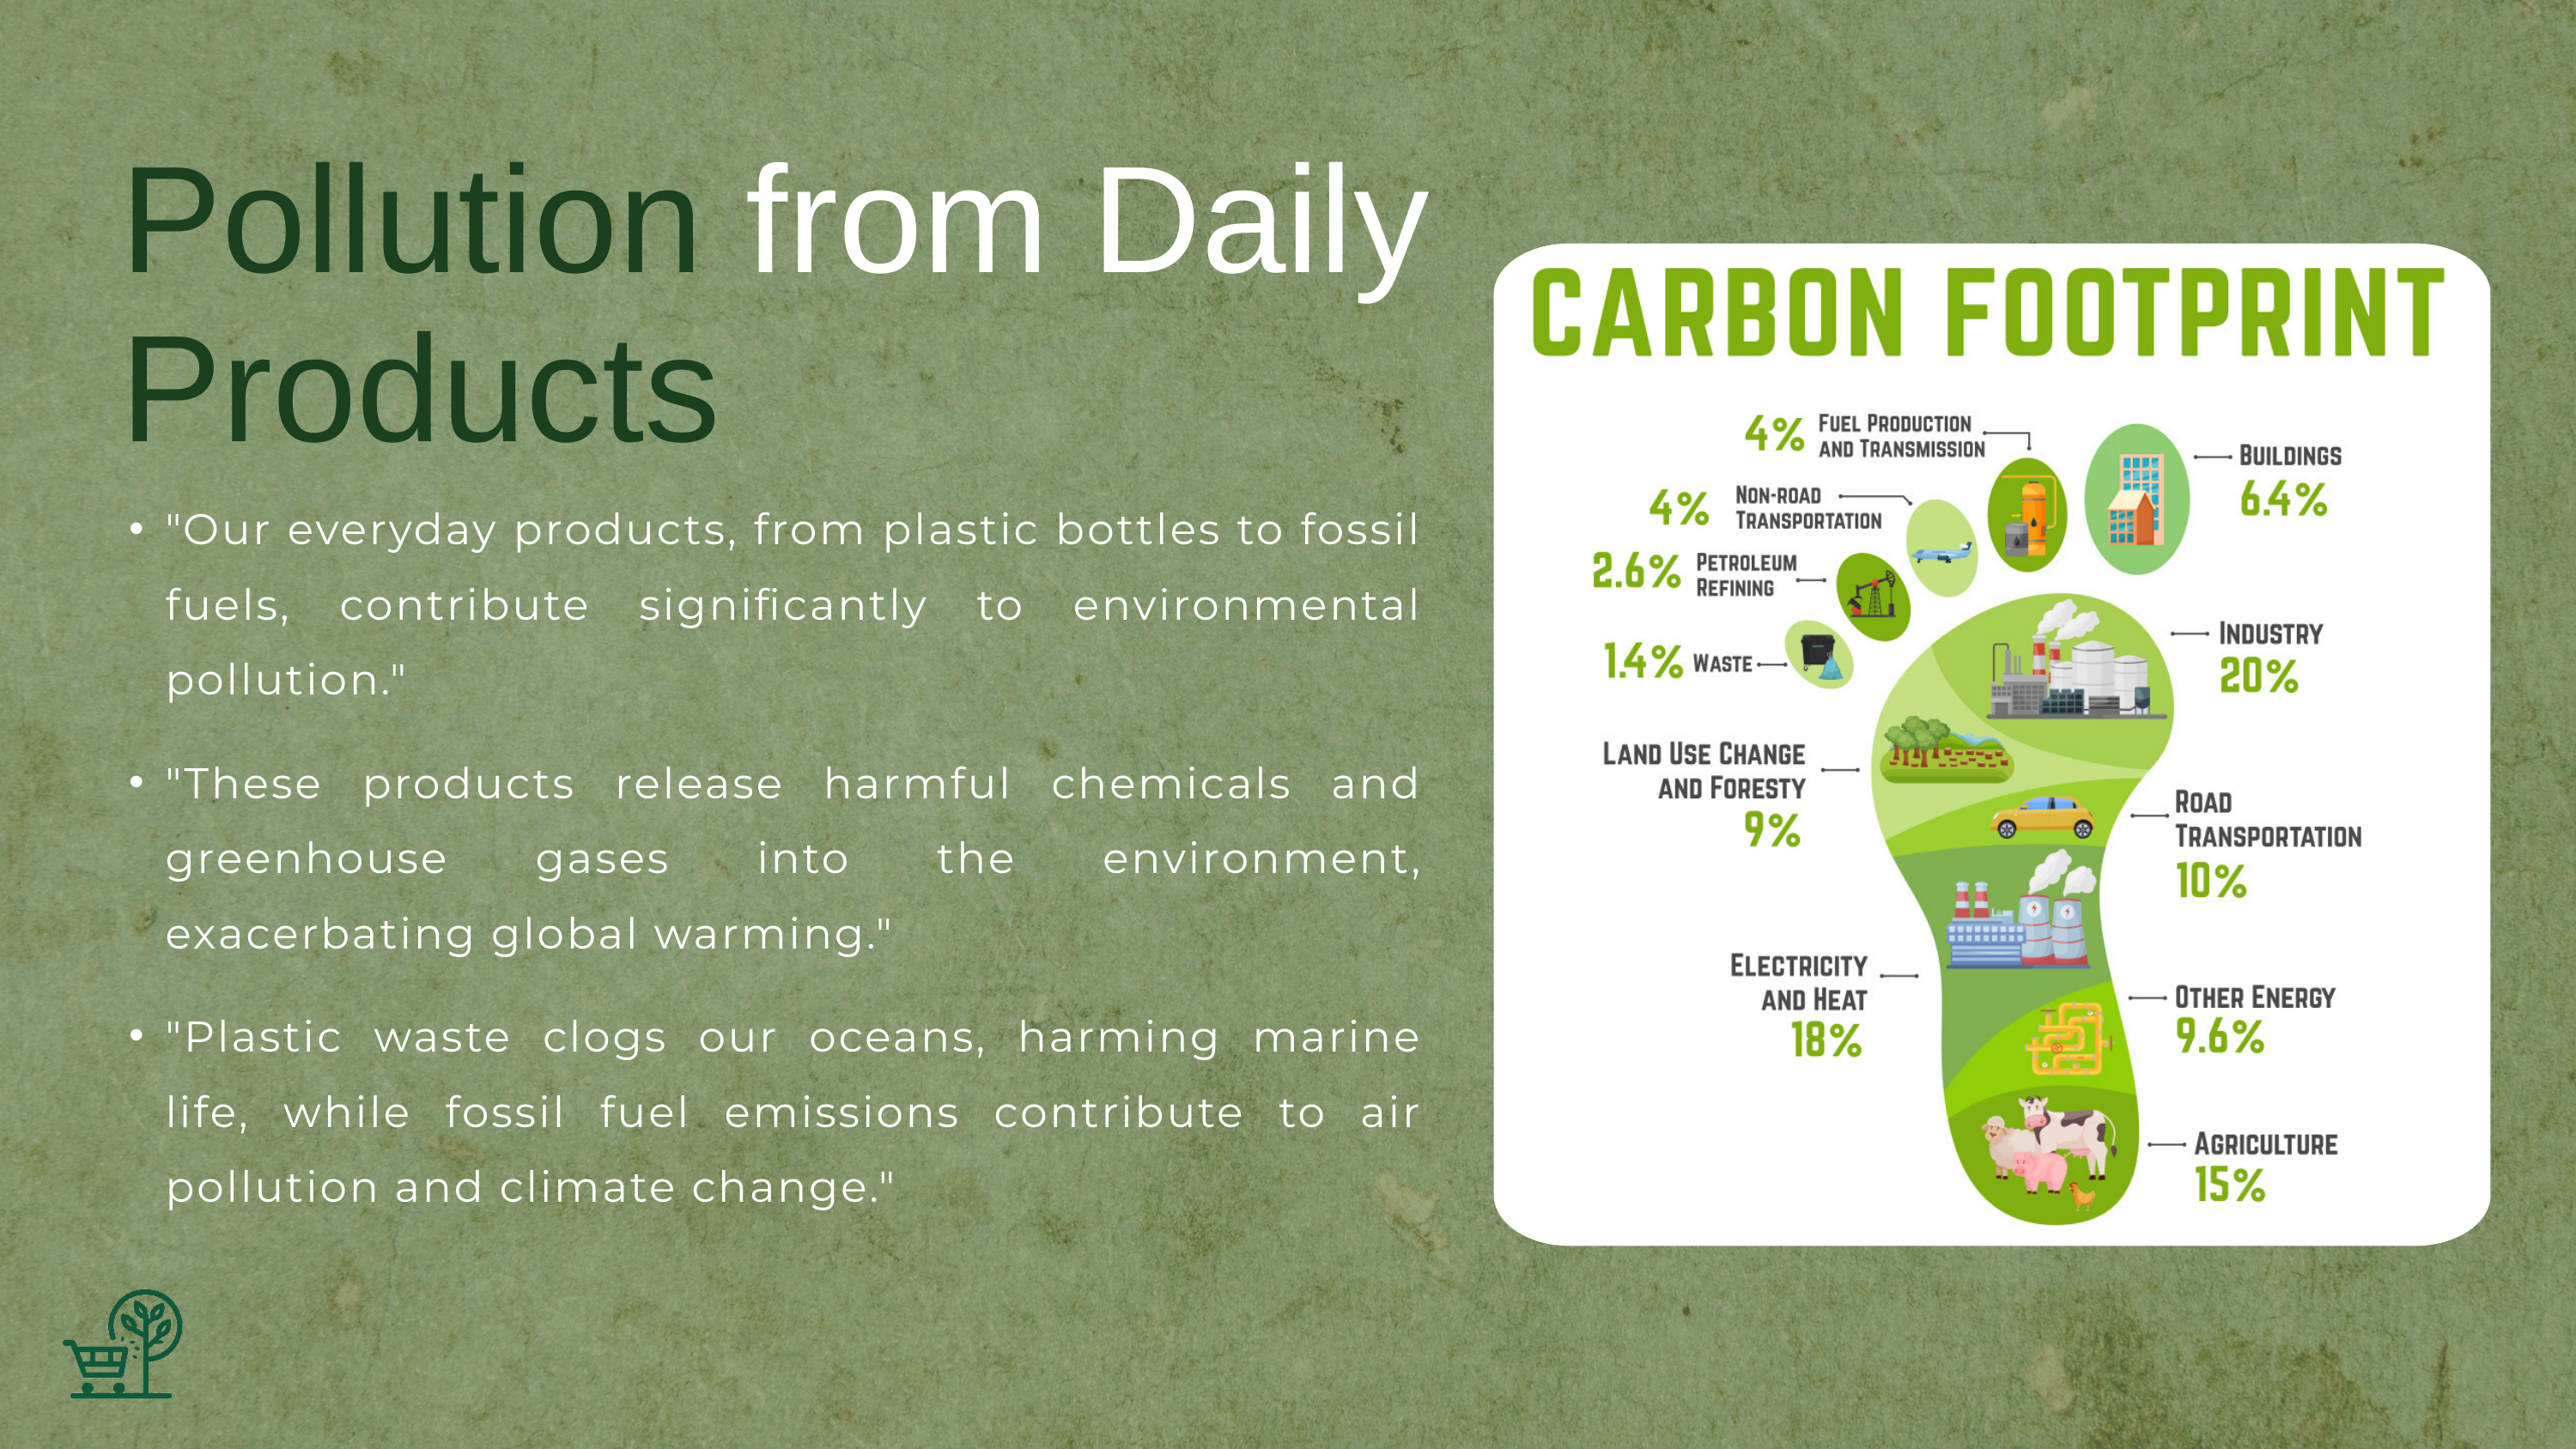

Pollution from Daily Products

"Our everyday products, from plastic bottles to fossil fuels, contribute significantly to environmental pollution."

"These products release harmful chemicals and greenhouse gases into the environment, exacerbating global warming."

"Plastic waste clogs our oceans, harming marine life, while fossil fuel emissions contribute to air pollution and climate change."